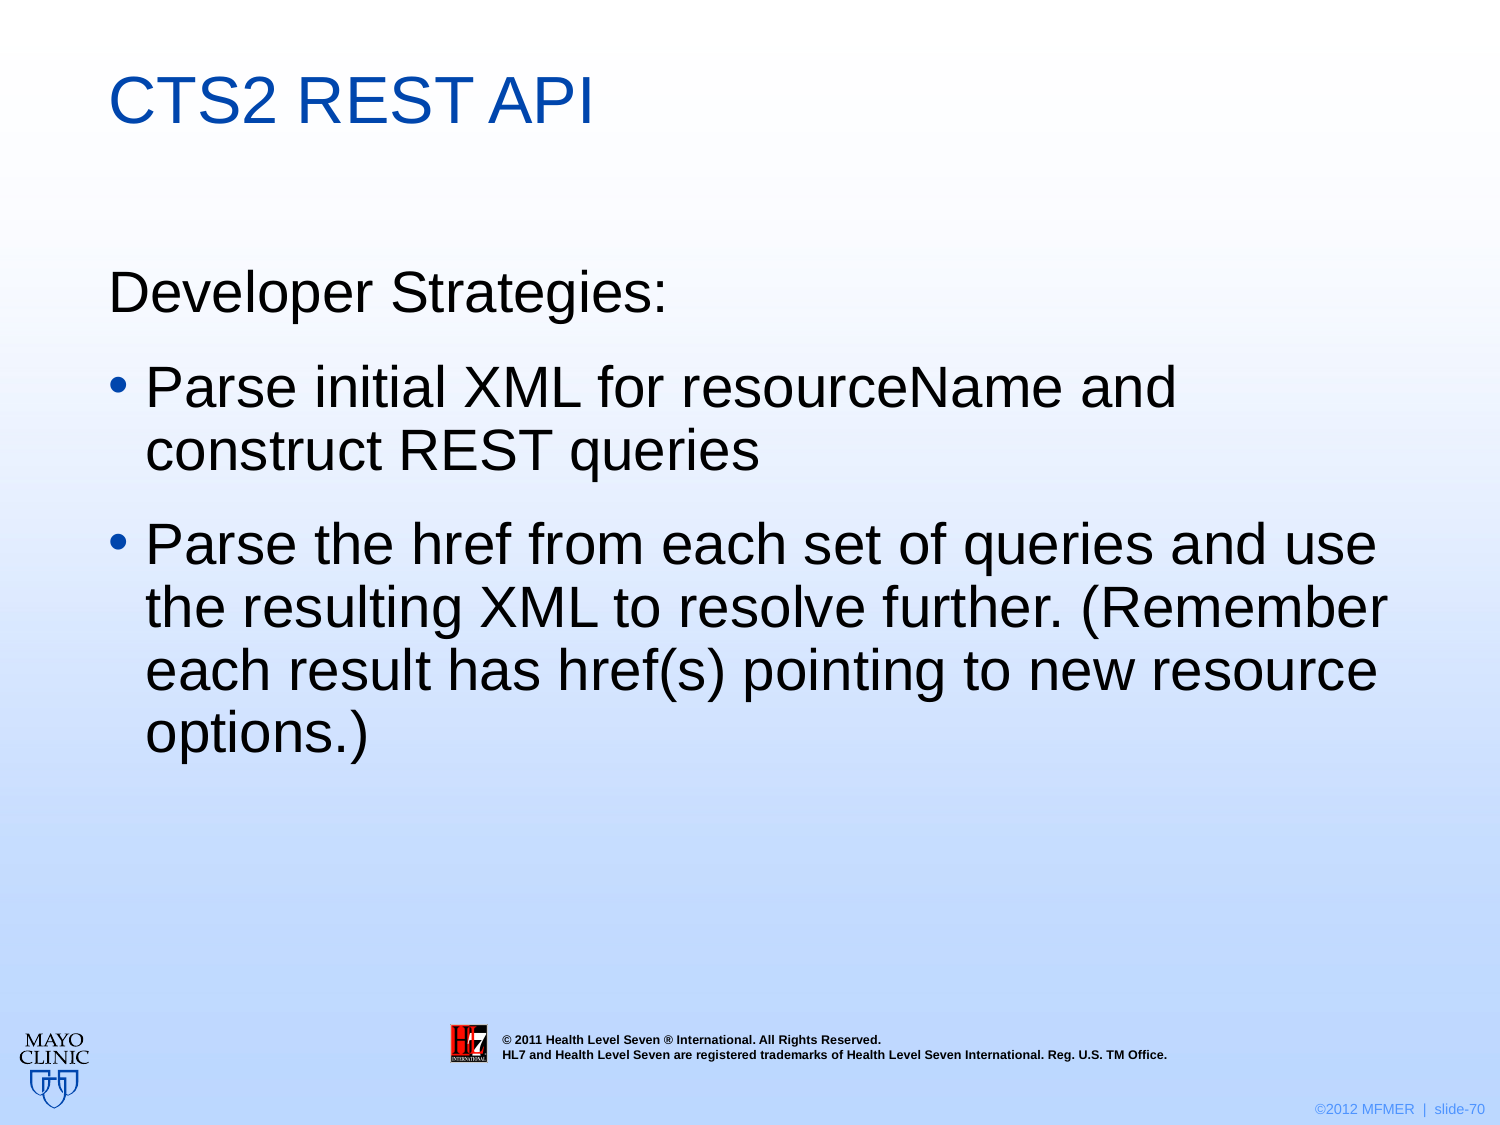

# CTS2 REST API
Developer Strategies:
Parse initial XML for resourceName and construct REST queries
Parse the href from each set of queries and use the resulting XML to resolve further. (Remember each result has href(s) pointing to new resource options.)